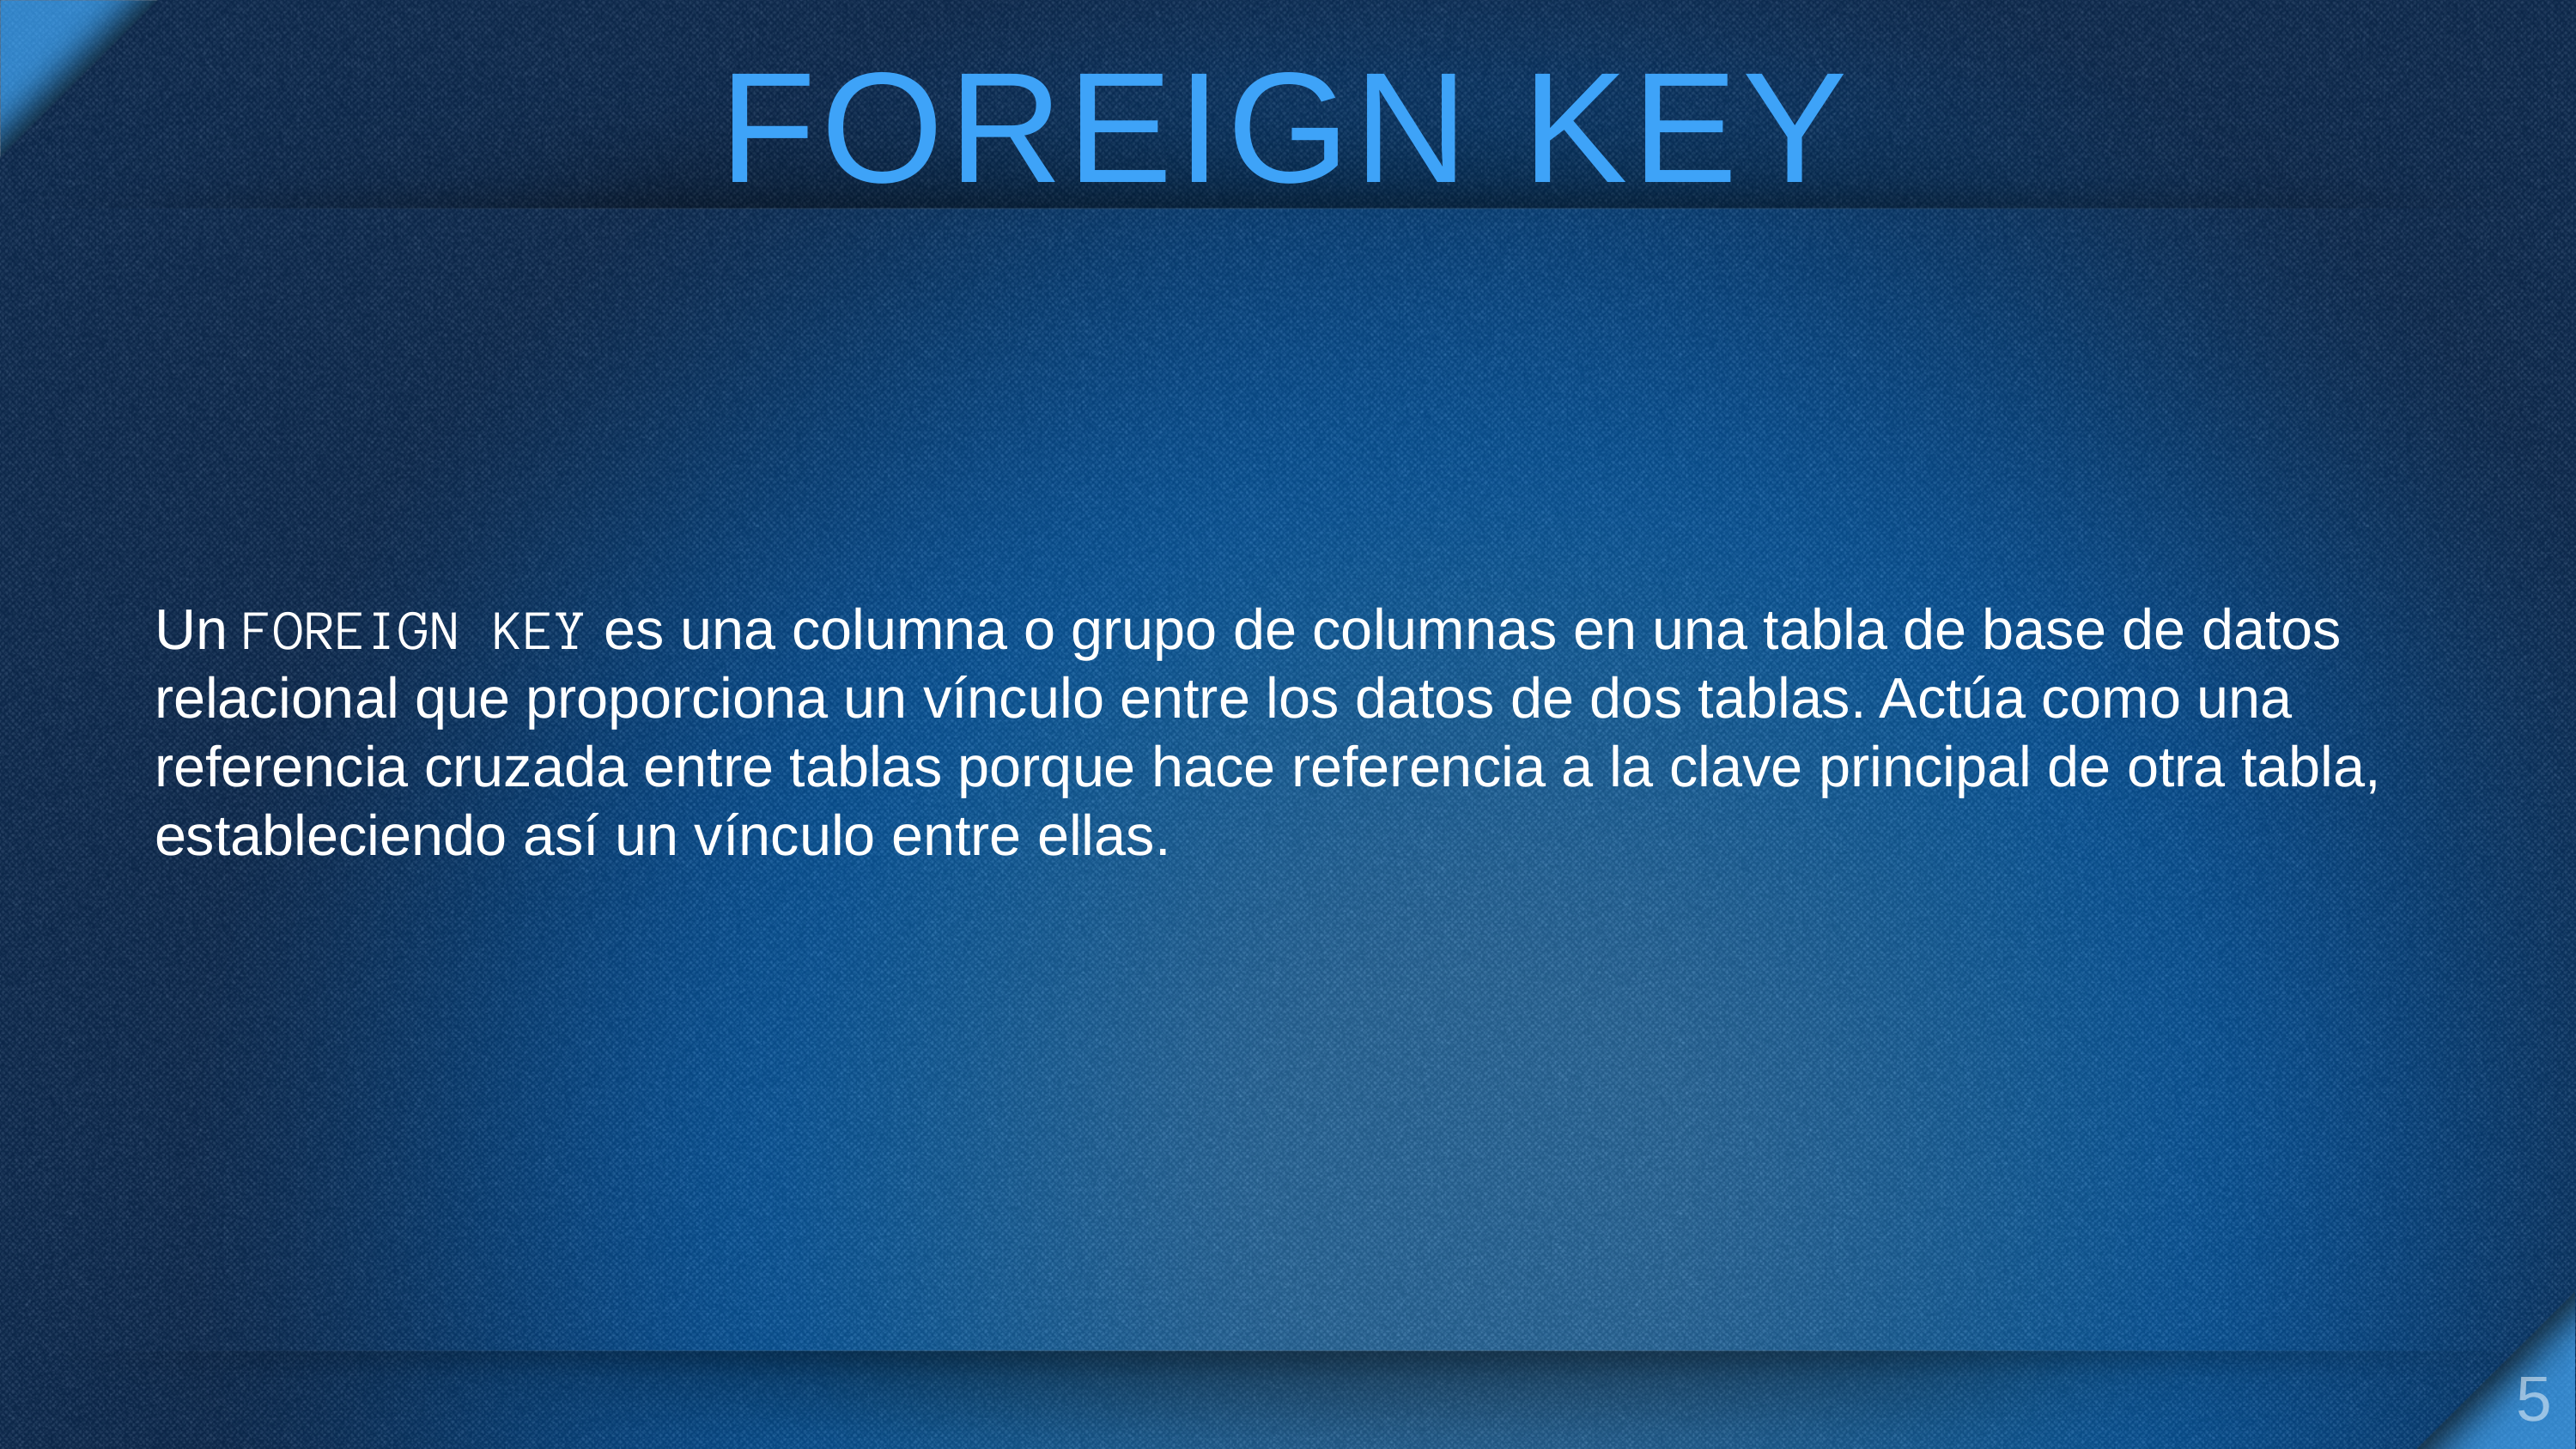

# FOREIGN KEY

Un FOREIGN KEY es una columna o grupo de columnas en una tabla de base de datos relacional que proporciona un vínculo entre los datos de dos tablas. Actúa como una referencia cruzada entre tablas porque hace referencia a la clave principal de otra tabla, estableciendo así un vínculo entre ellas.

5